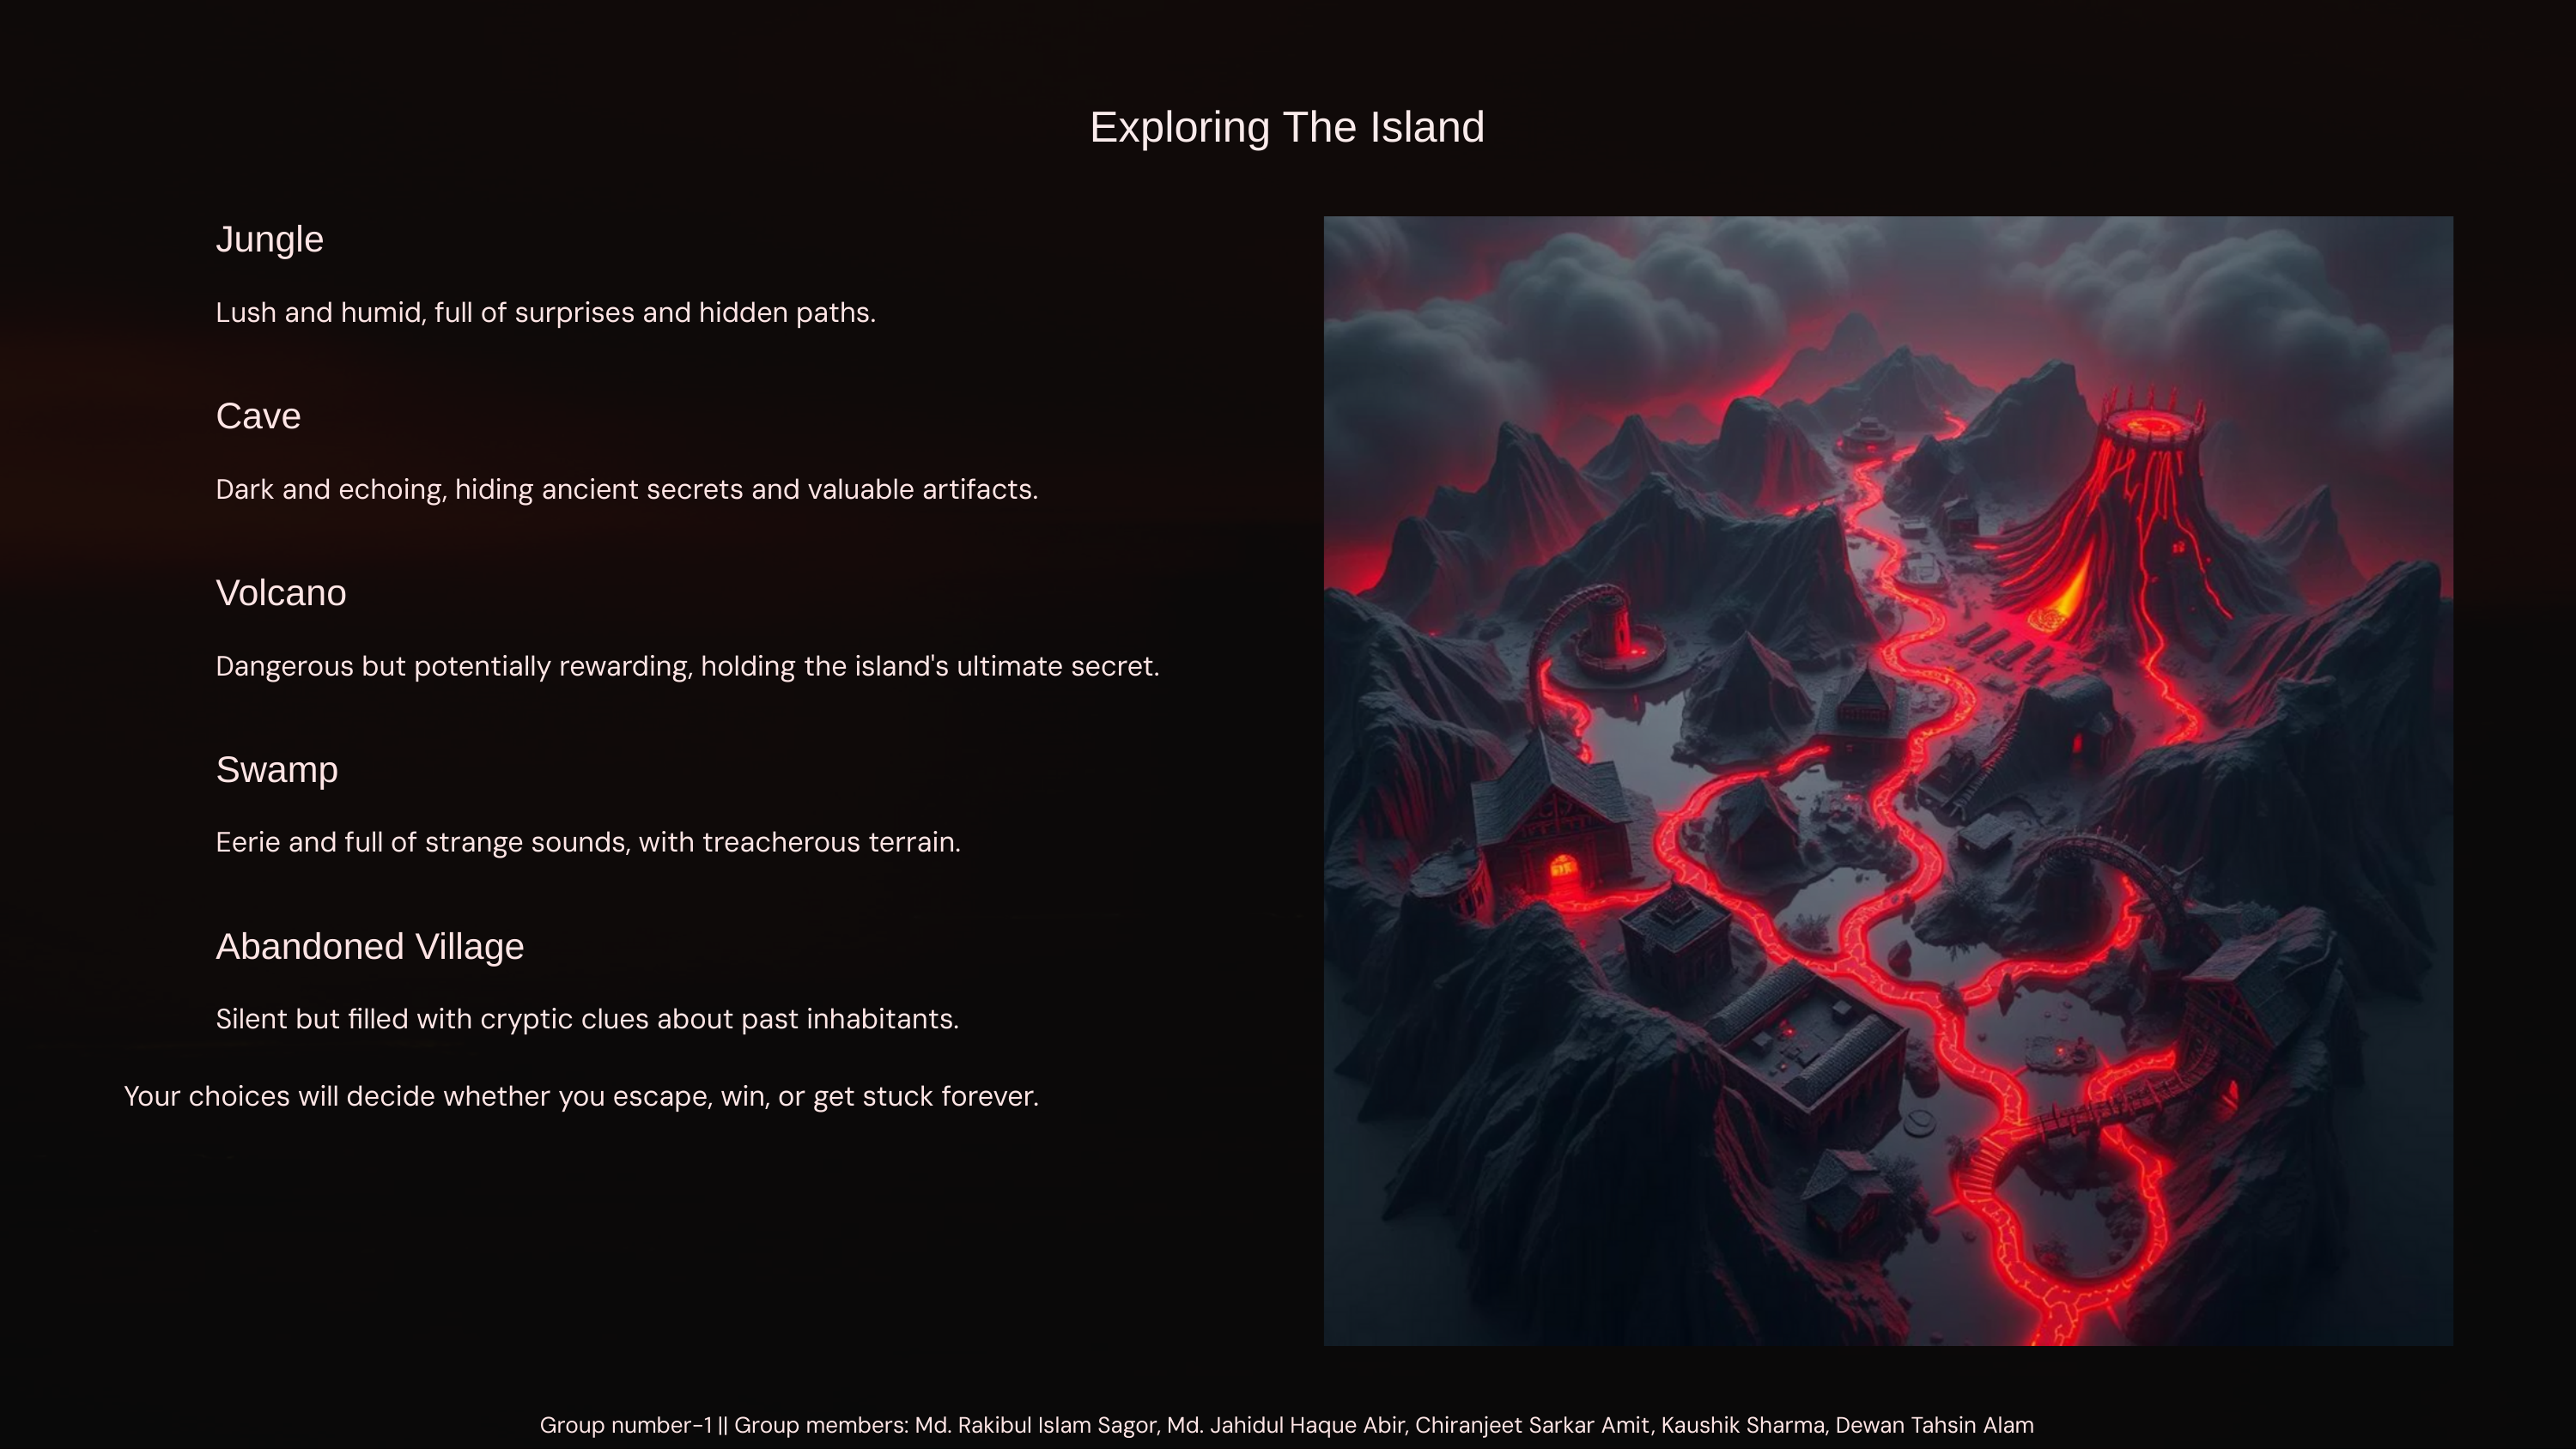

Exploring The Island
Jungle

Lush and humid, full of surprises and hidden paths.
Cave
Dark and echoing, hiding ancient secrets and valuable artifacts.
Volcano
Dangerous but potentially rewarding, holding the island's ultimate secret.
Swamp
Eerie and full of strange sounds, with treacherous terrain.
Abandoned Village
Silent but filled with cryptic clues about past inhabitants.
Your choices will decide whether you escape, win, or get stuck forever.
Group number-1 || Group members: Md. Rakibul Islam Sagor, Md. Jahidul Haque Abir, Chiranjeet Sarkar Amit, Kaushik Sharma, Dewan Tahsin Alam